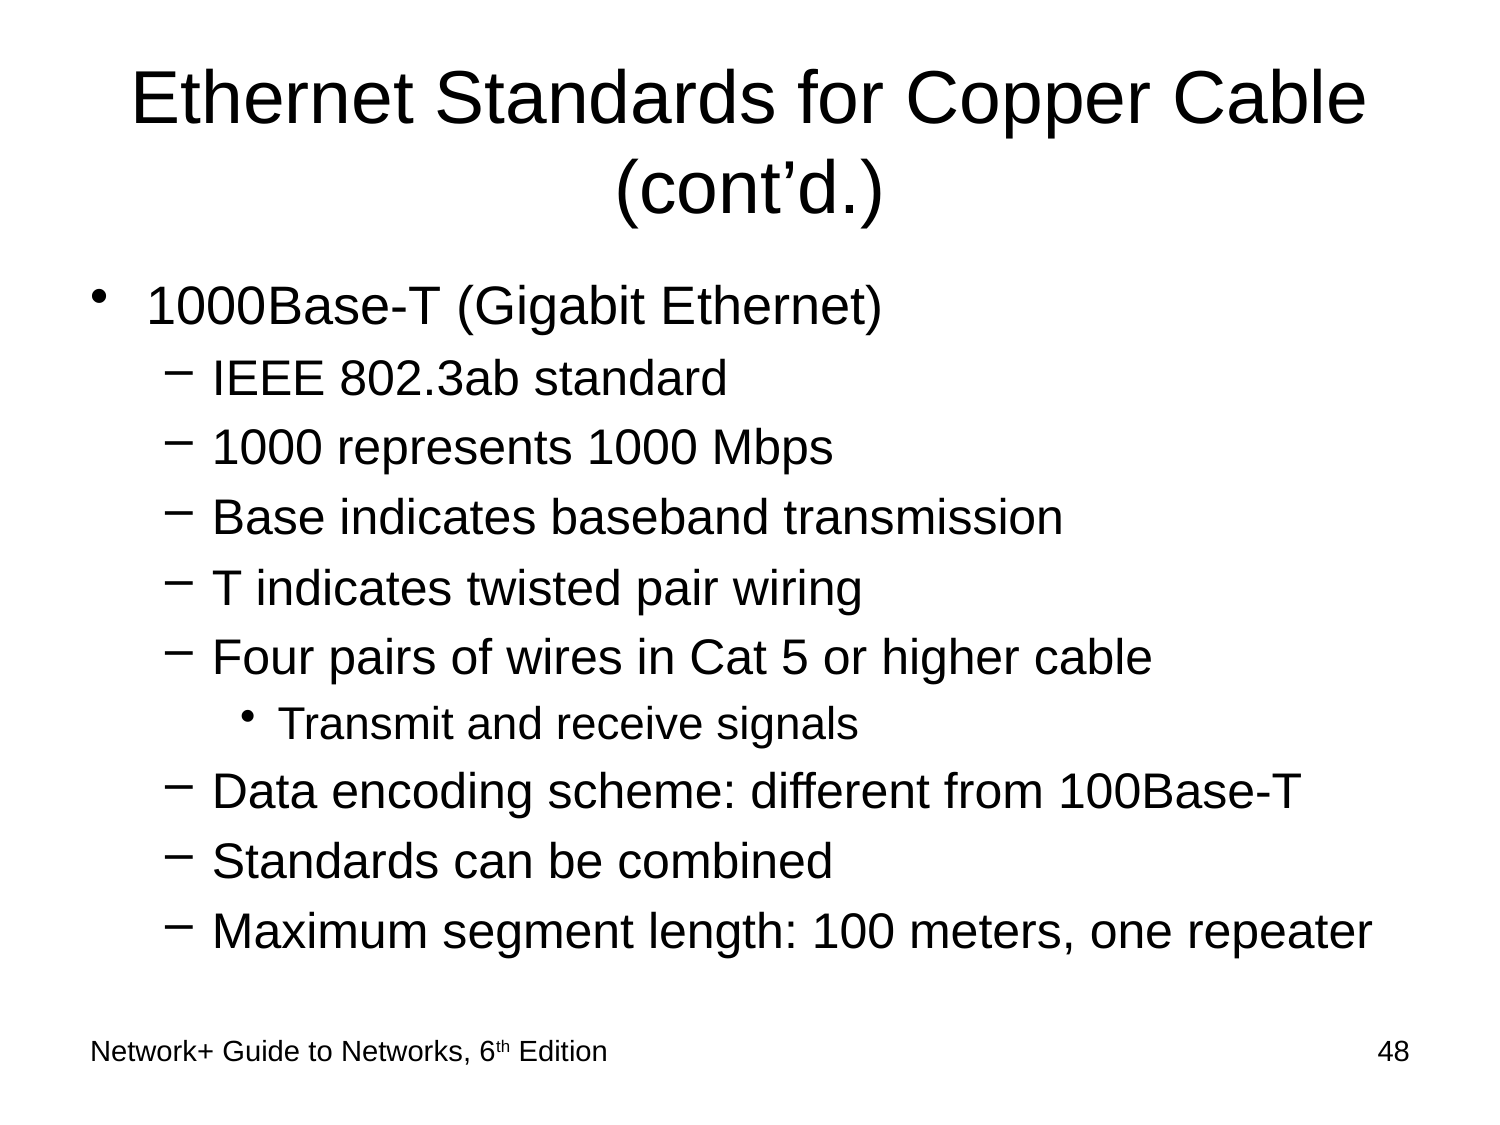

# Ethernet Standards for Copper Cable (cont’d.)
1000Base-T (Gigabit Ethernet)
IEEE 802.3ab standard
1000 represents 1000 Mbps
Base indicates baseband transmission
T indicates twisted pair wiring
Four pairs of wires in Cat 5 or higher cable
Transmit and receive signals
Data encoding scheme: different from 100Base-T
Standards can be combined
Maximum segment length: 100 meters, one repeater
Network+ Guide to Networks, 6th Edition
48